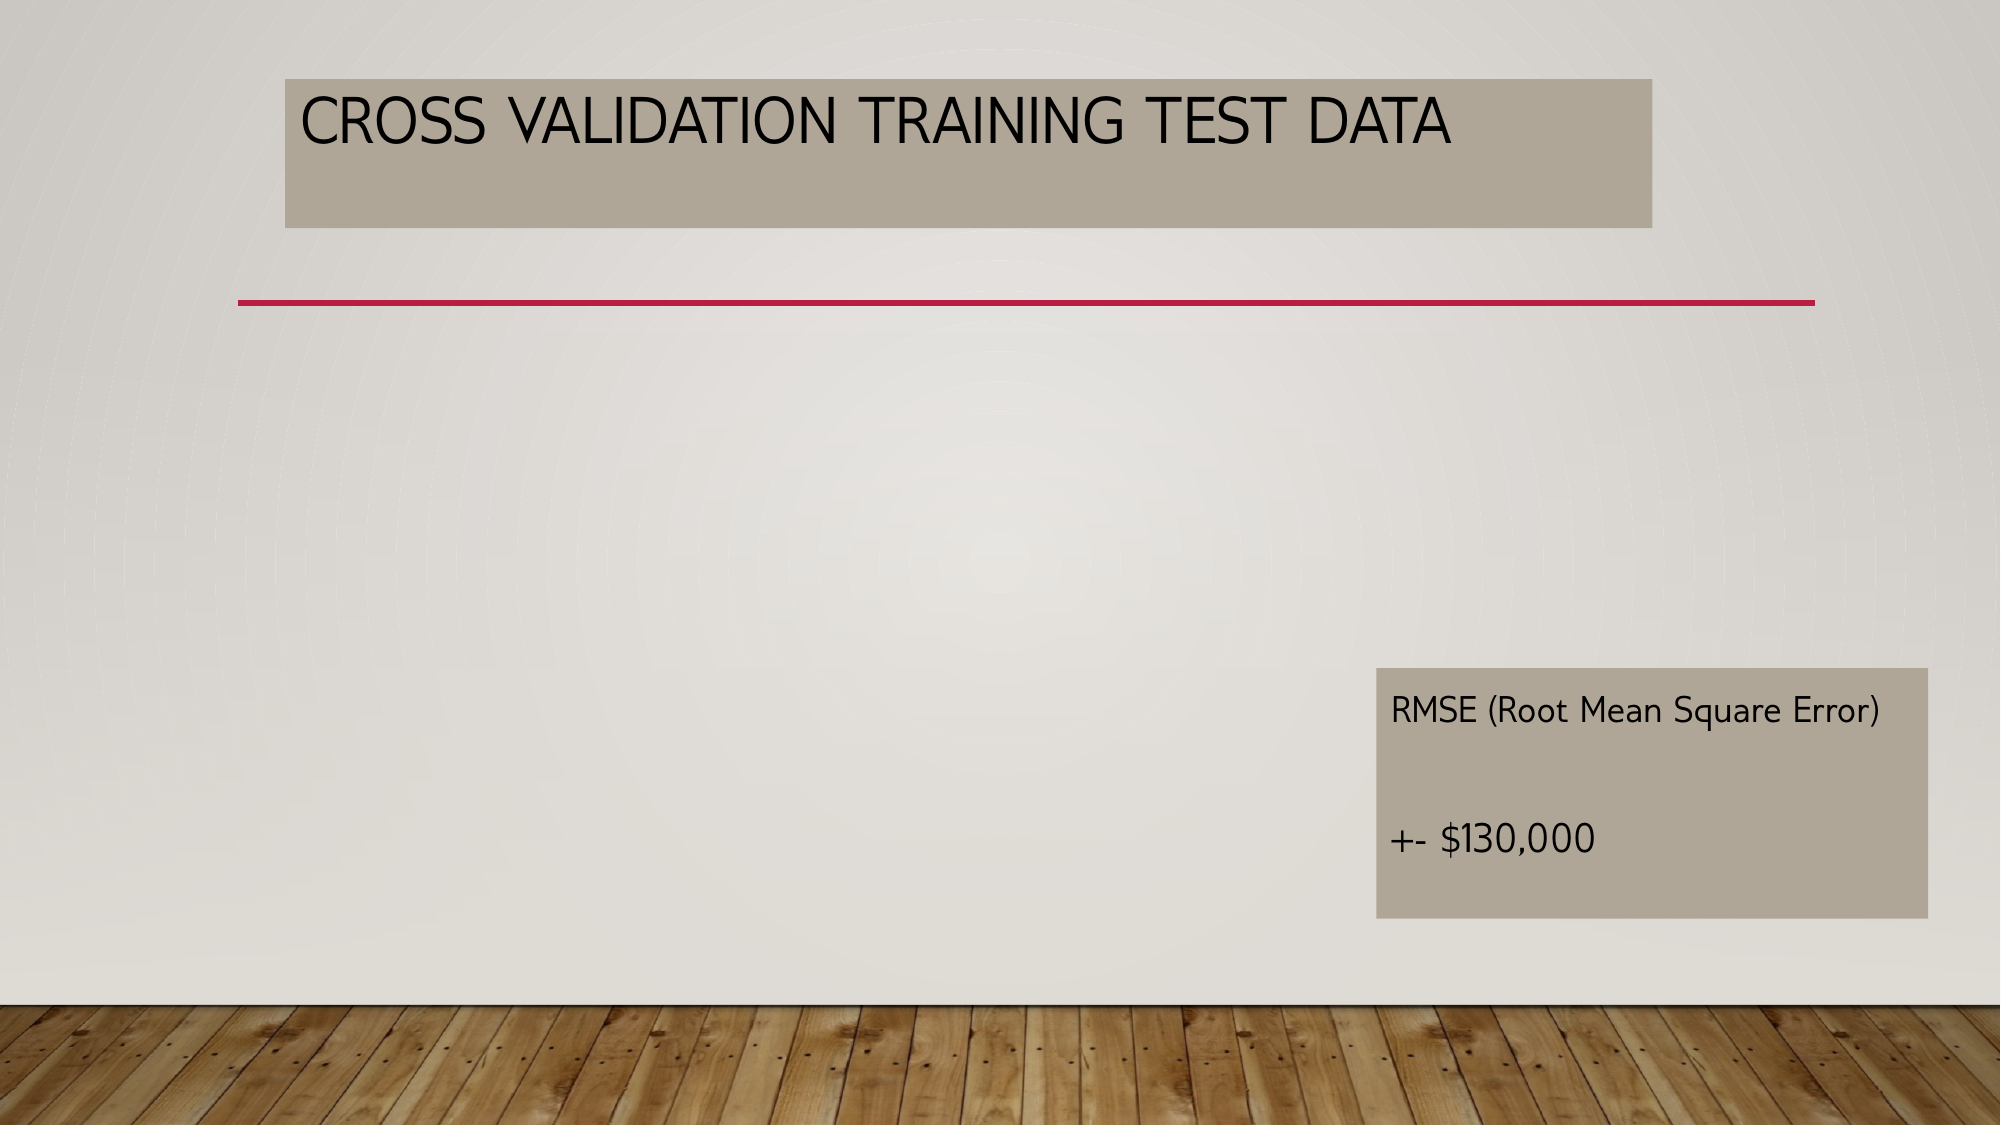

# Cross validation training test data

RMSE (Root Mean Square Error)
+- $130,000